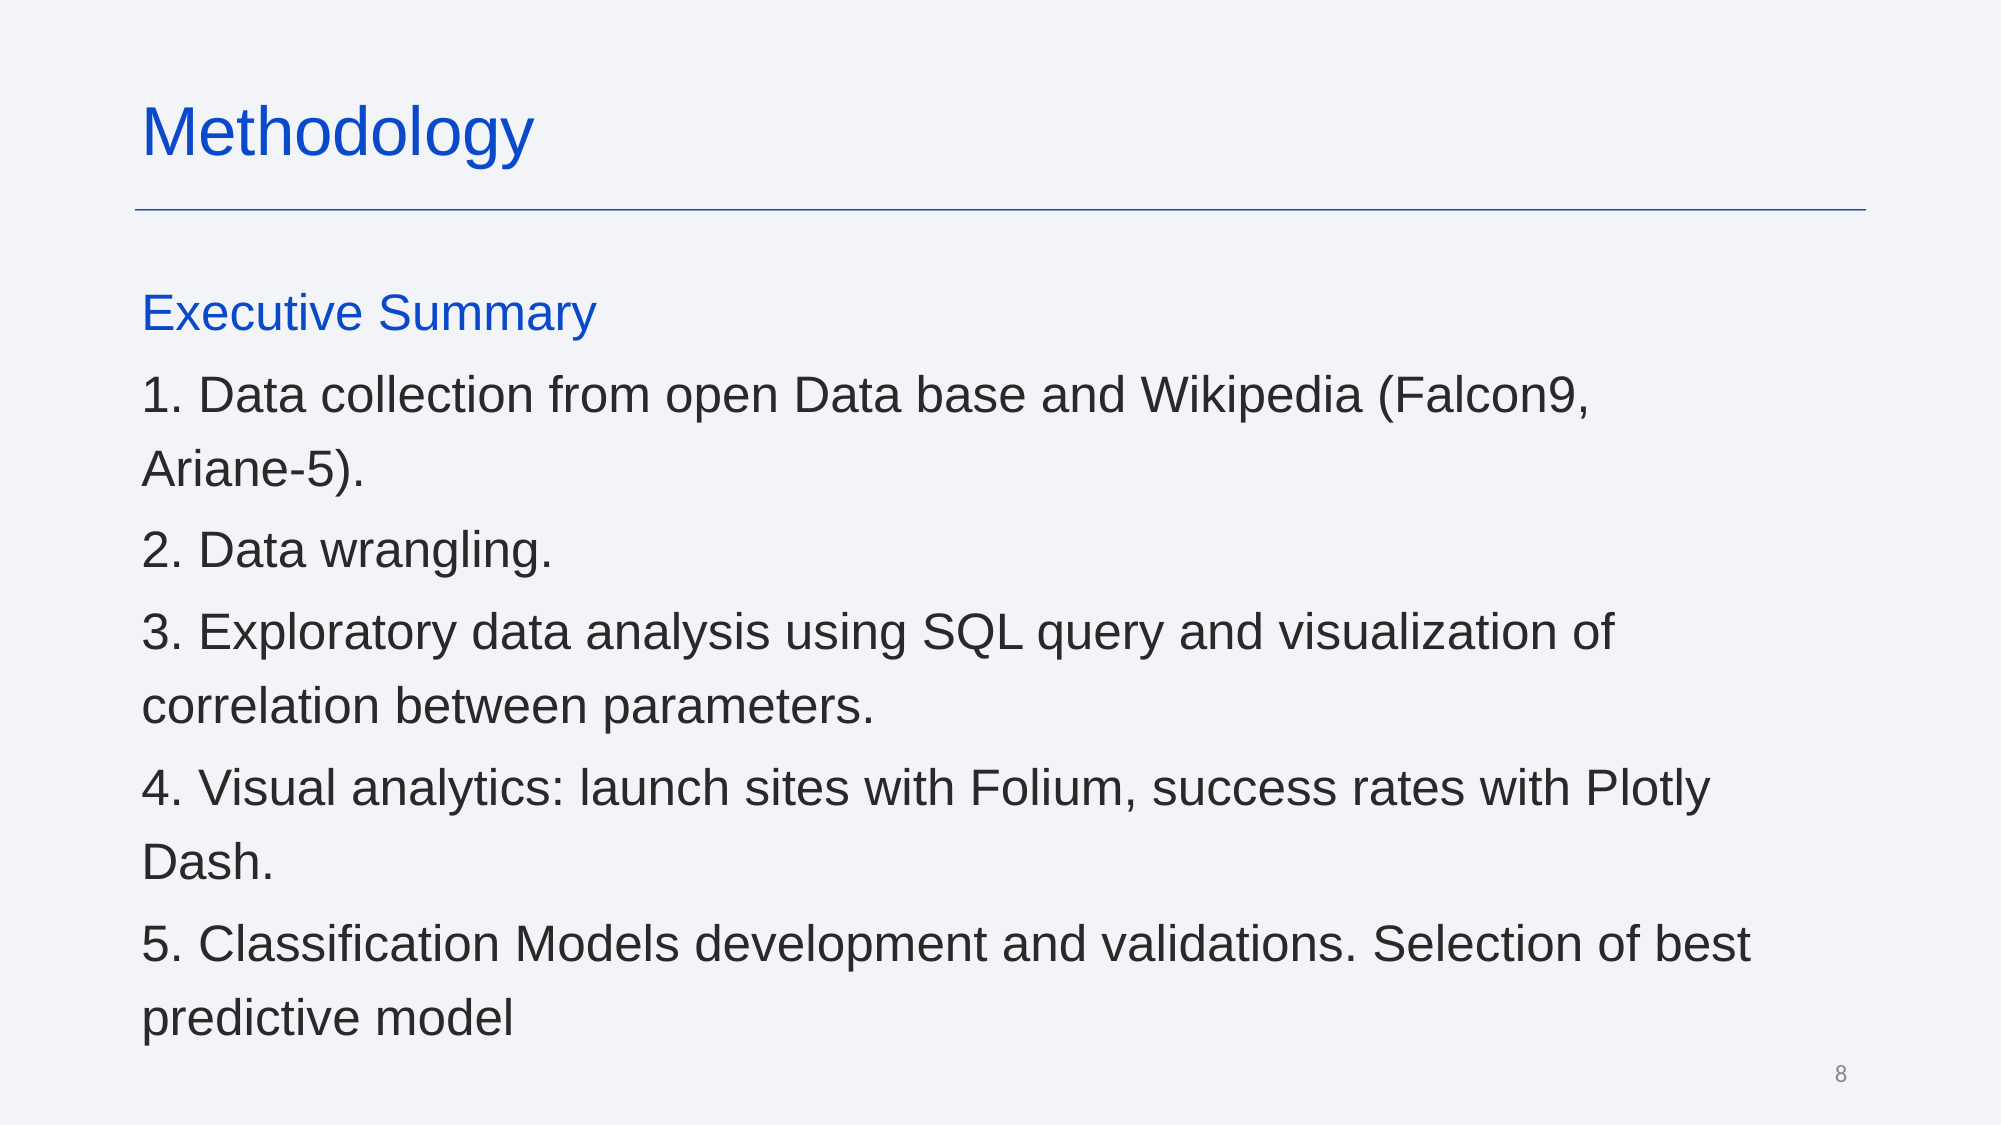

Methodology
Executive Summary
1. Data collection from open Data base and Wikipedia (Falcon9, Ariane-5).
2. Data wrangling.
3. Exploratory data analysis using SQL query and visualization of correlation between parameters.
4. Visual analytics: launch sites with Folium, success rates with Plotly Dash.
5. Classification Models development and validations. Selection of best predictive model

8